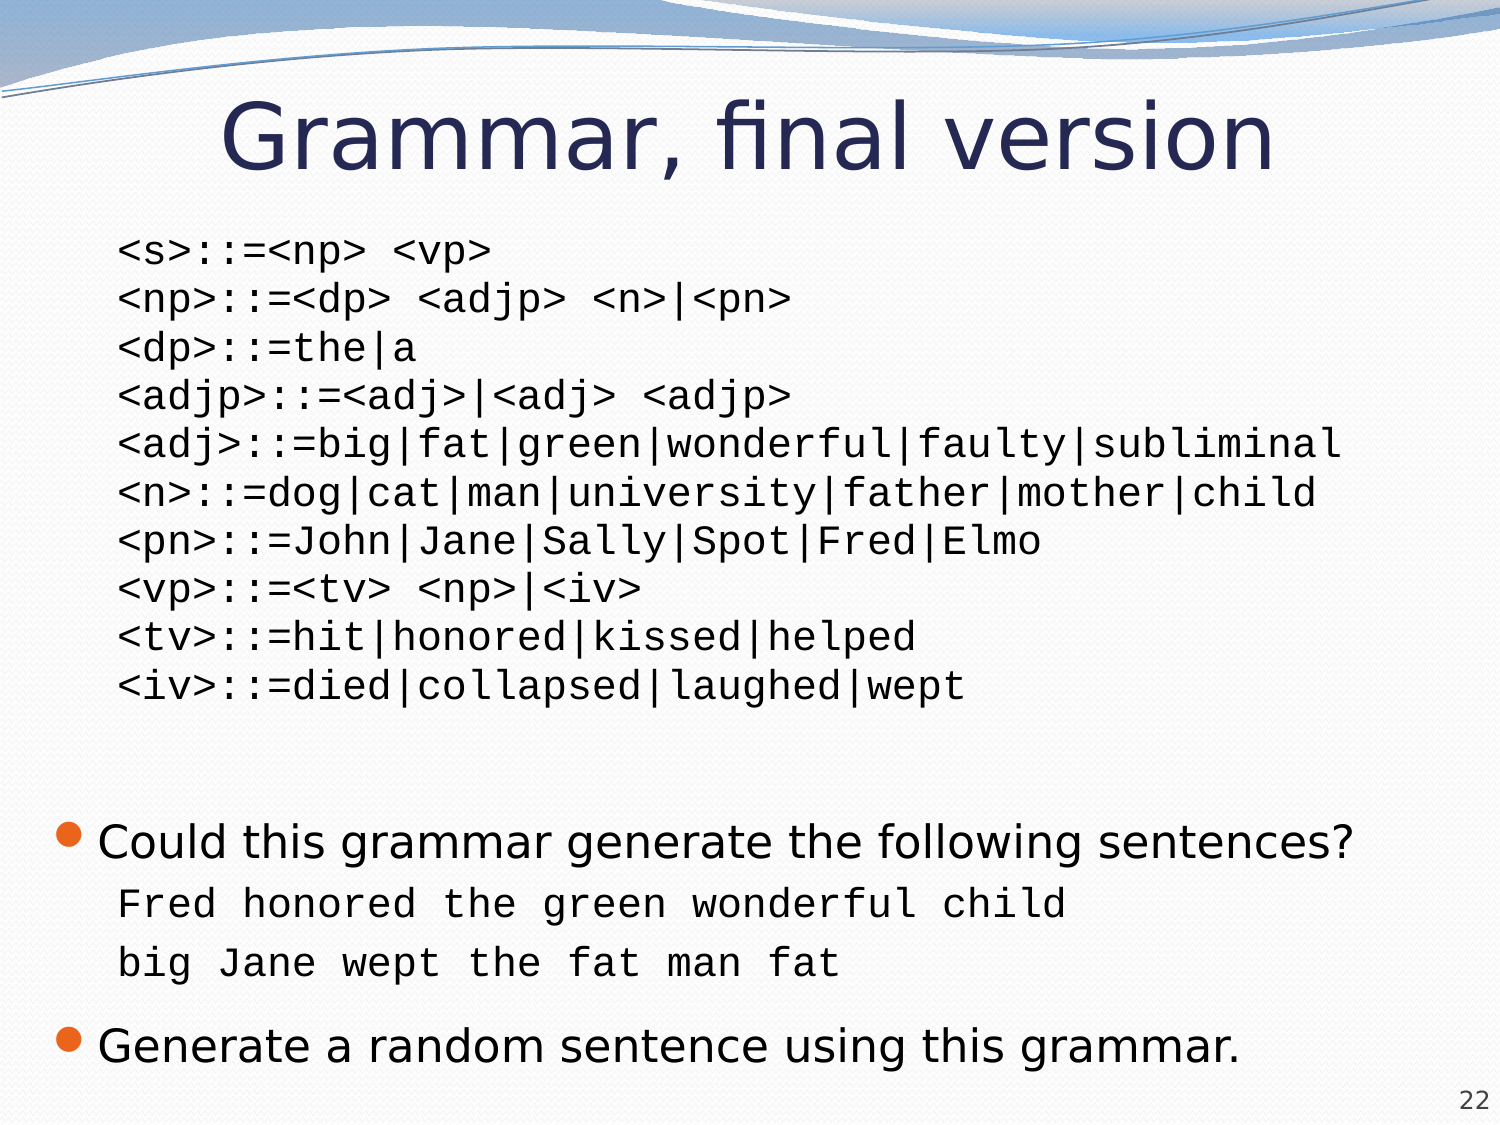

# Grammar, final version
<s>::=<np> <vp>
<np>::=<dp> <adjp> <n>|<pn>
<dp>::=the|a
<adjp>::=<adj>|<adj> <adjp>
<adj>::=big|fat|green|wonderful|faulty|subliminal
<n>::=dog|cat|man|university|father|mother|child
<pn>::=John|Jane|Sally|Spot|Fred|Elmo
<vp>::=<tv> <np>|<iv>
<tv>::=hit|honored|kissed|helped
<iv>::=died|collapsed|laughed|wept

Could this grammar generate the following sentences?
Fred honored the green wonderful child
big Jane wept the fat man fat

Generate a random sentence using this grammar.